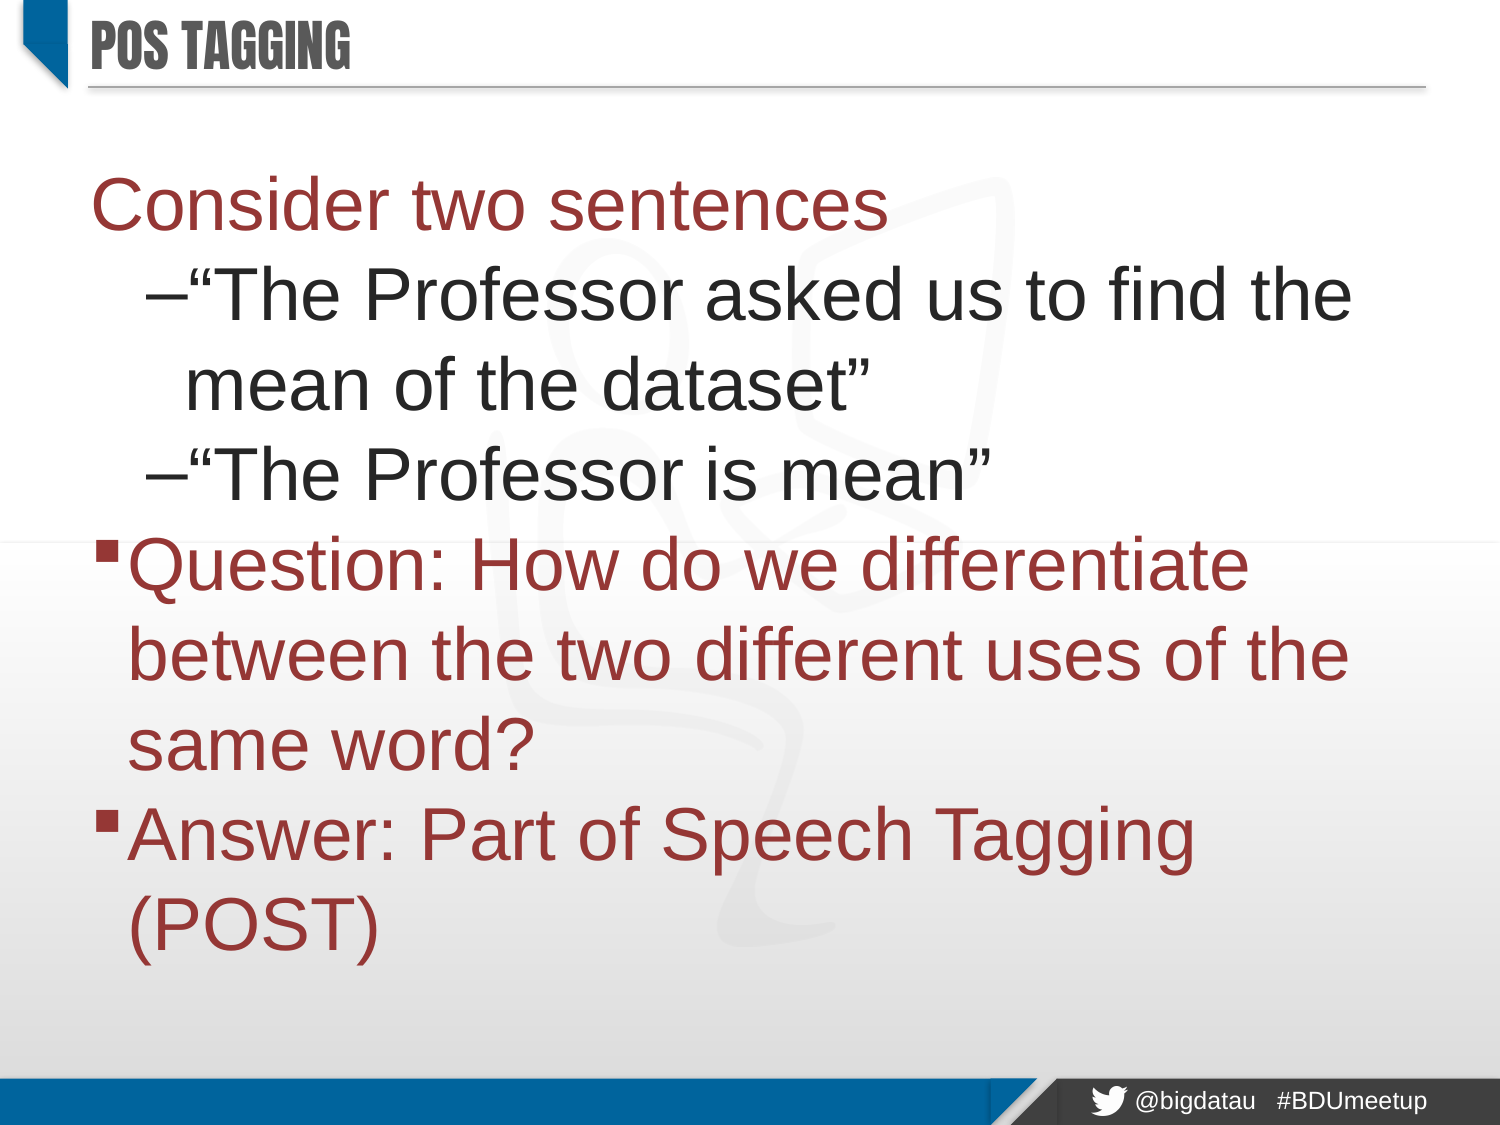

# POS tagging
Consider two sentences
“The Professor asked us to find the mean of the dataset”
“The Professor is mean”
Question: How do we differentiate between the two different uses of the same word?
Answer: Part of Speech Tagging (POST)